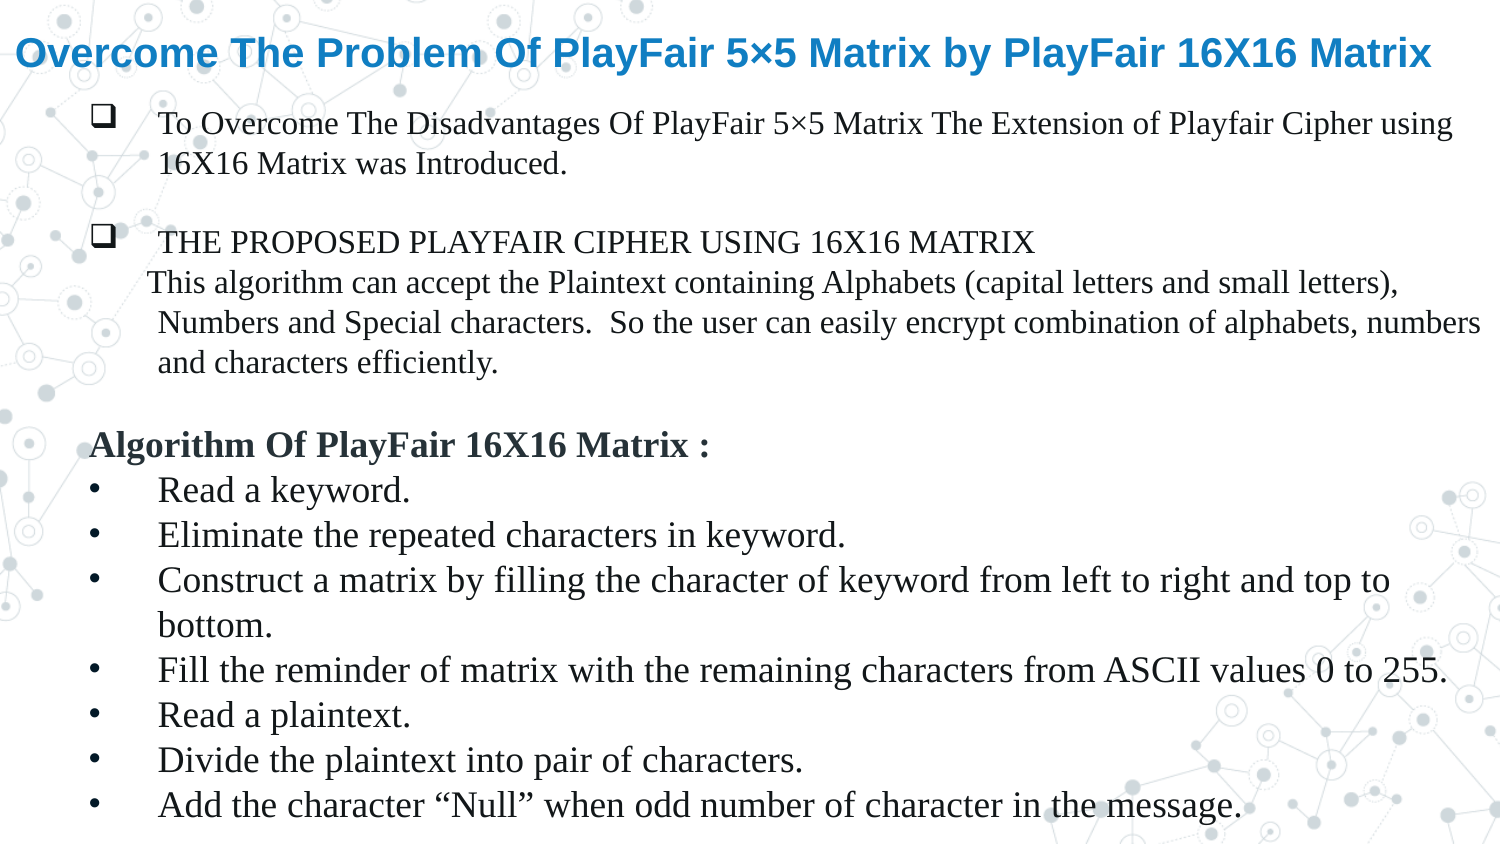

Overcome The Problem Of PlayFair 5×5 Matrix by PlayFair 16X16 Matrix
To Overcome The Disadvantages Of PlayFair 5×5 Matrix The Extension of Playfair Cipher using 16X16 Matrix was Introduced.

THE PROPOSED PLAYFAIR CIPHER USING 16X16 MATRIX
       This algorithm can accept the Plaintext containing Alphabets (capital letters and small letters), Numbers and Special characters.  So the user can easily encrypt combination of alphabets, numbers and characters efficiently.

Algorithm Of PlayFair 16X16 Matrix :
Read a keyword.
Eliminate the repeated characters in keyword.
Construct a matrix by filling the character of keyword from left to right and top to bottom.
Fill the reminder of matrix with the remaining characters from ASCII values 0 to 255.
Read a plaintext.
Divide the plaintext into pair of characters.
Add the character “Null” when odd number of character in the message.